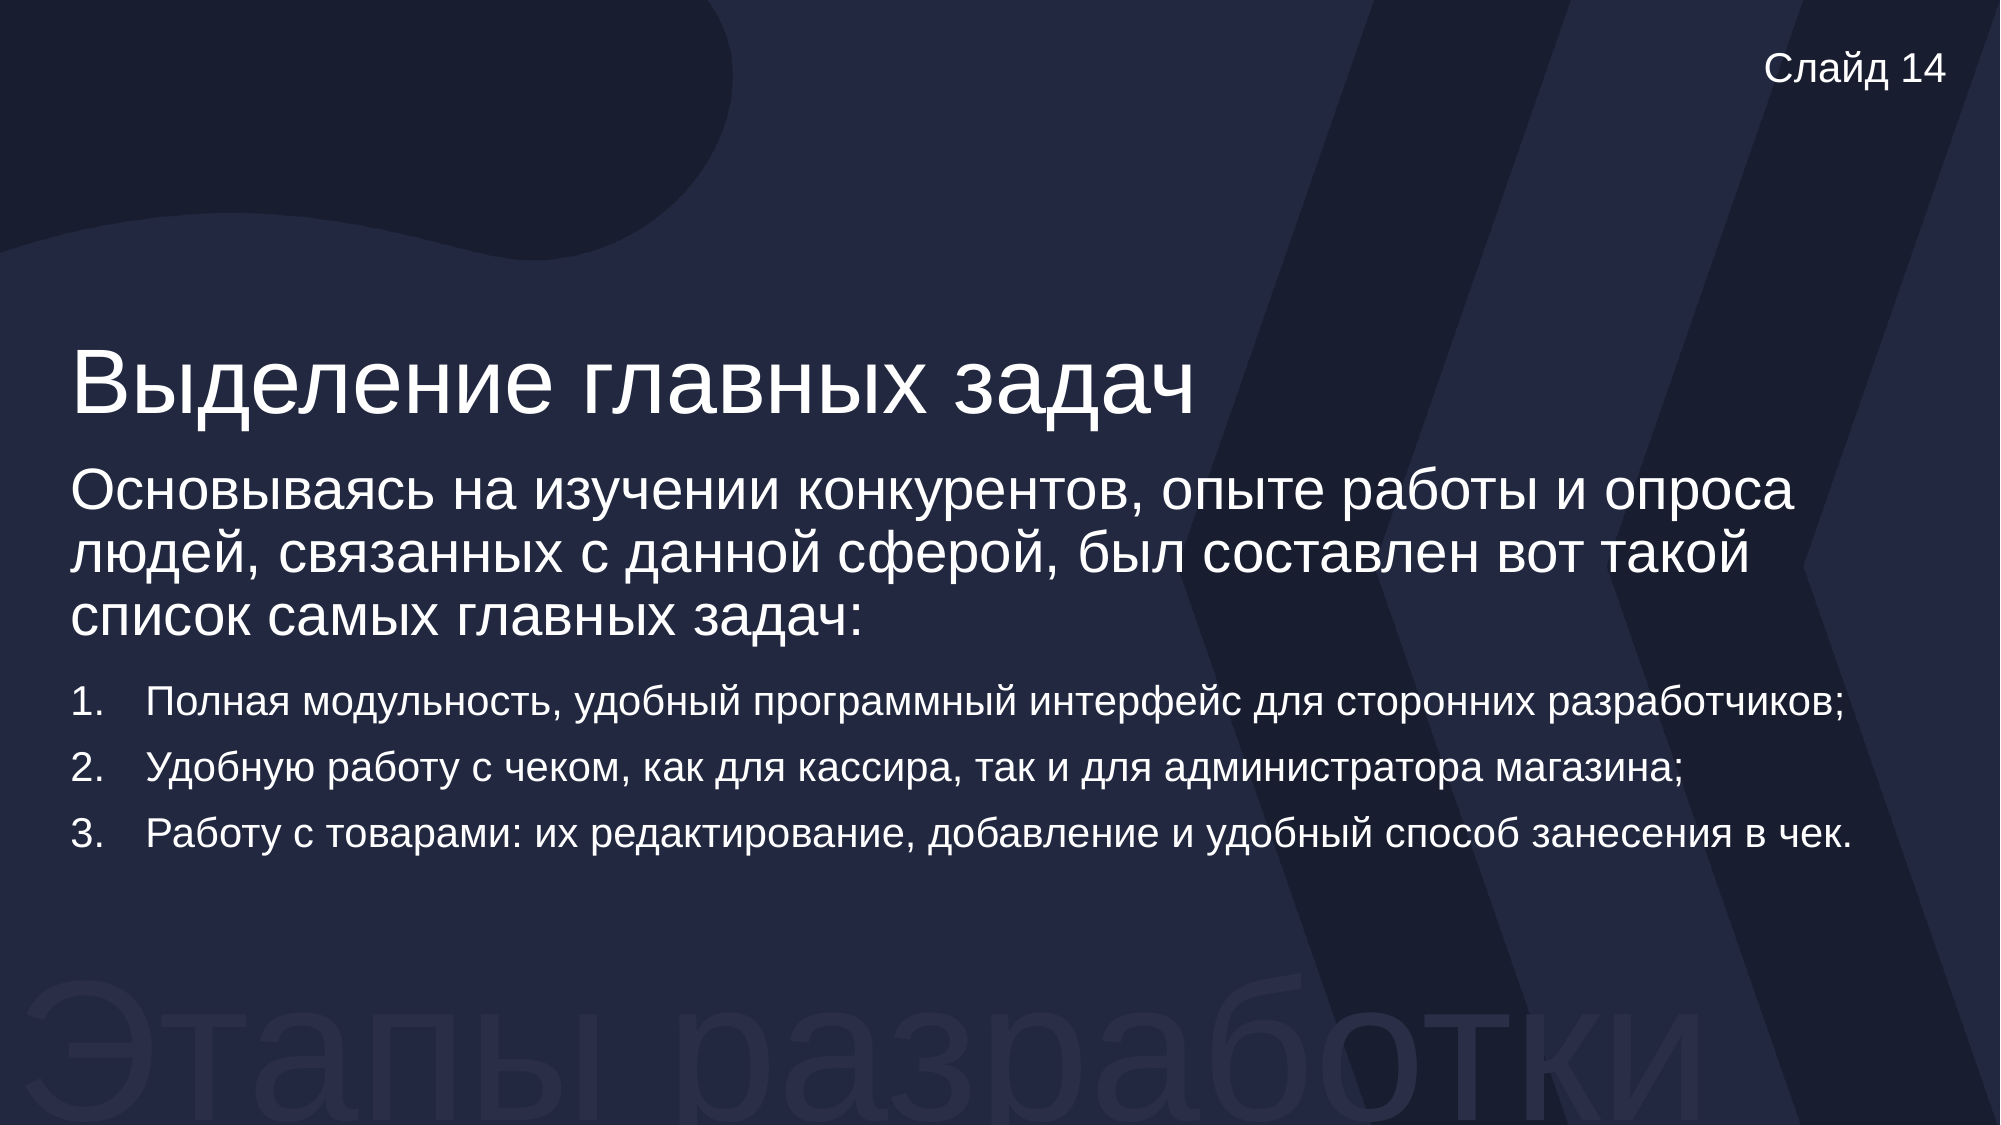

Слайд 14
# Выделение главных задач
Основываясь на изучении конкурентов, опыте работы и опроса людей, связанных с данной сферой, был составлен вот такой список самых главных задач:
Полная модульность, удобный программный интерфейс для сторонних разработчиков;
Удобную работу с чеком, как для кассира, так и для администратора магазина;
Работу с товарами: их редактирование, добавление и удобный способ занесения в чек.
Этапы разработки